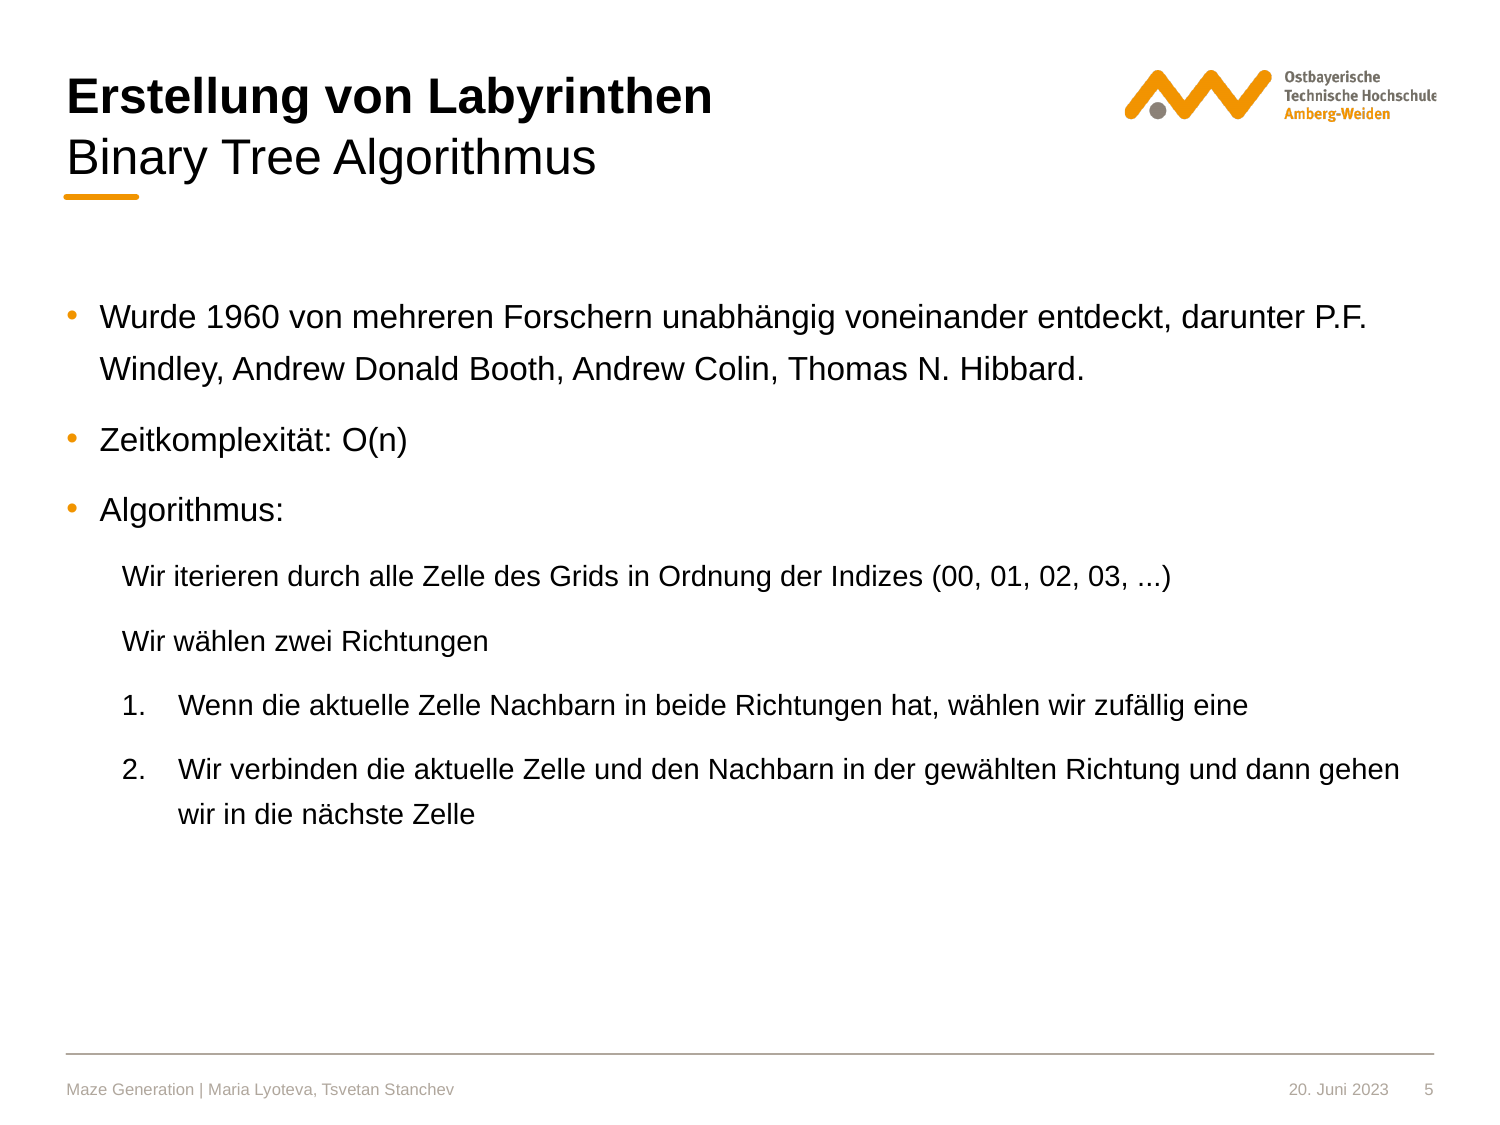

# Erstellung von Labyrinthen
Binary Tree Algorithmus
Wurde 1960 von mehreren Forschern unabhängig voneinander entdeckt, darunter P.F. Windley, Andrew Donald Booth, Andrew Colin, Thomas N. Hibbard.
Zeitkomplexität: O(n)
Algorithmus:
Wir iterieren durch alle Zelle des Grids in Ordnung der Indizes (00, 01, 02, 03, ...)
Wir wählen zwei Richtungen
Wenn die aktuelle Zelle Nachbarn in beide Richtungen hat, wählen wir zufällig eine
Wir verbinden die aktuelle Zelle und den Nachbarn in der gewählten Richtung und dann gehen wir in die nächste Zelle

Maze Generation | Maria Lyoteva, Tsvetan Stanchev
20. Juni 2023
5